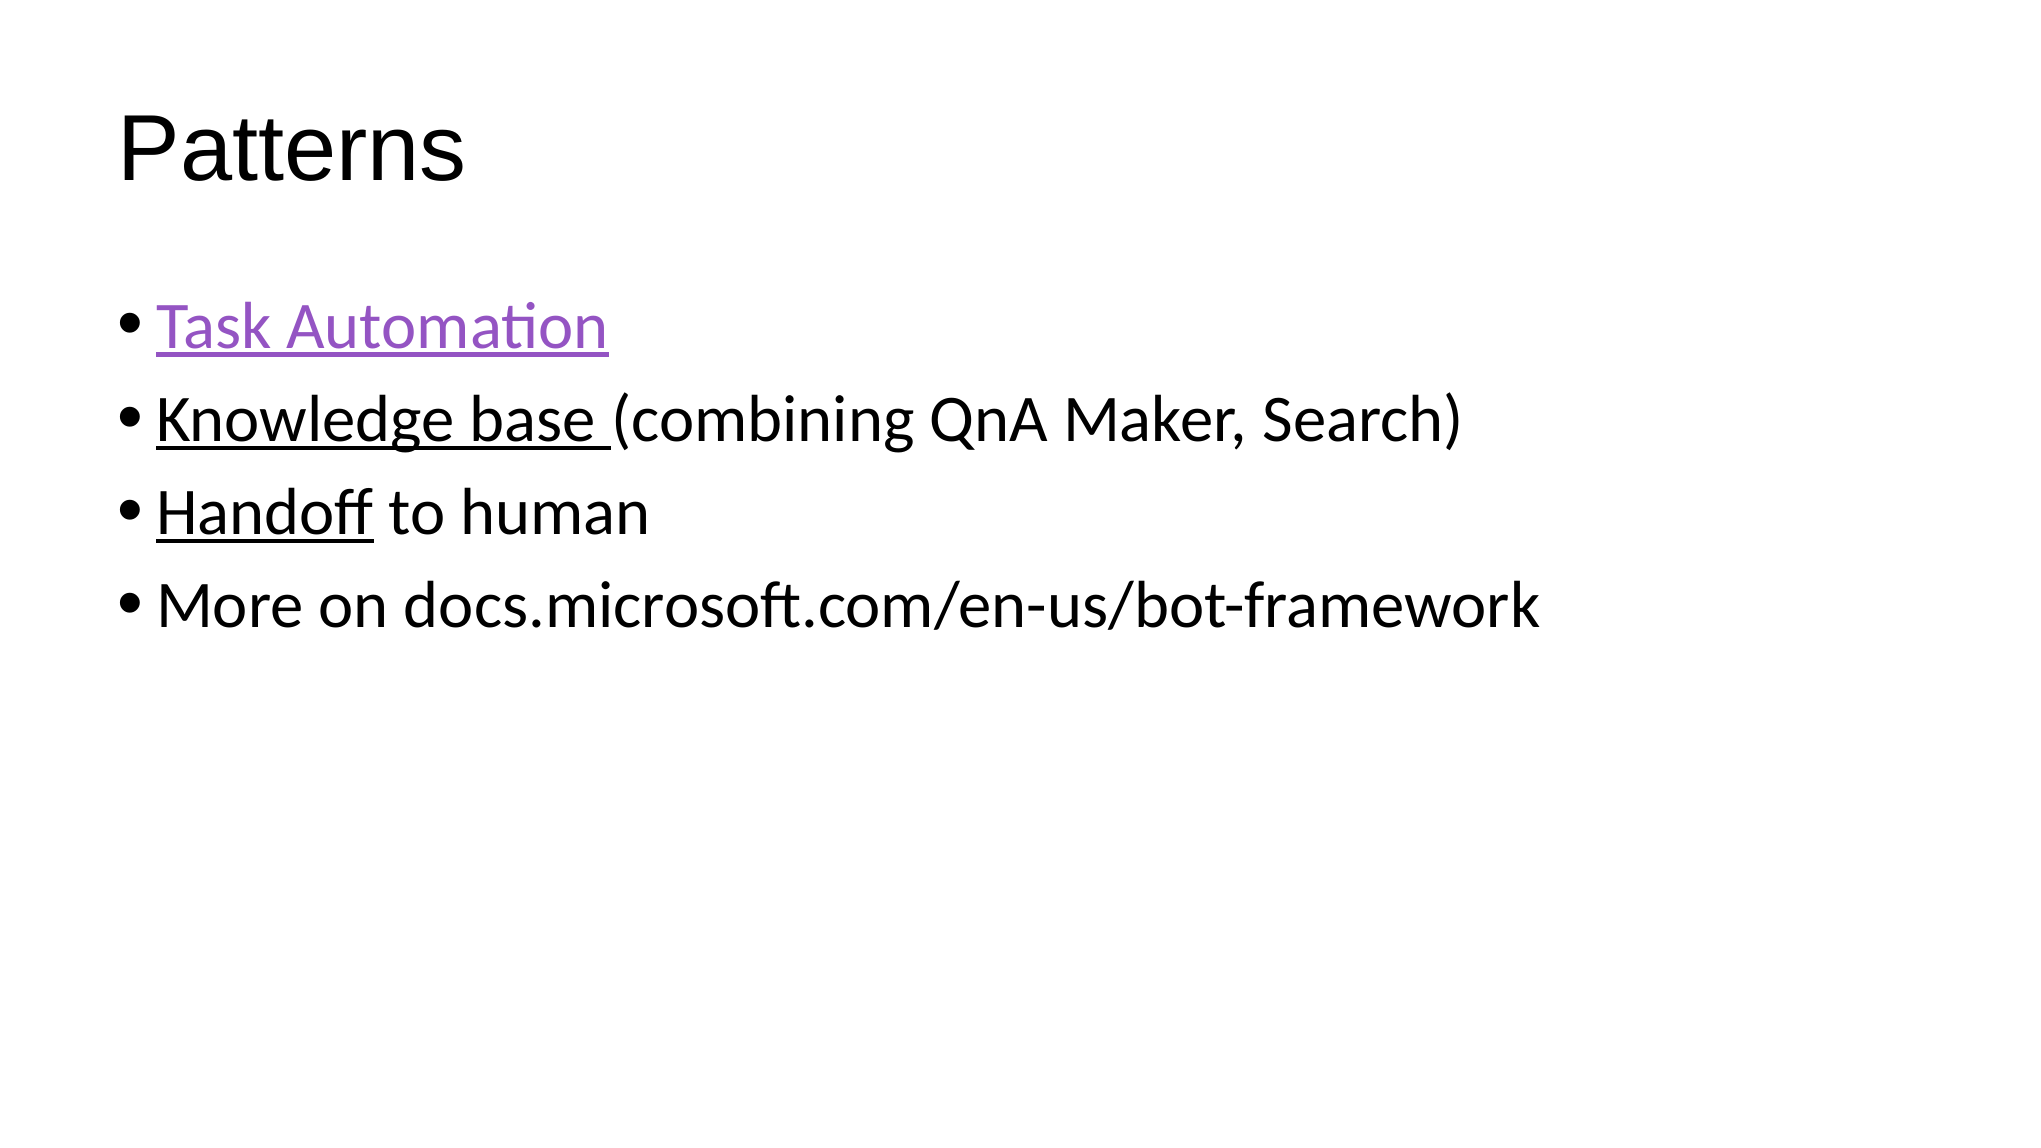

# Patterns
Task Automation
Knowledge base (combining QnA Maker, Search)
Handoff to human
More on docs.microsoft.com/en-us/bot-framework